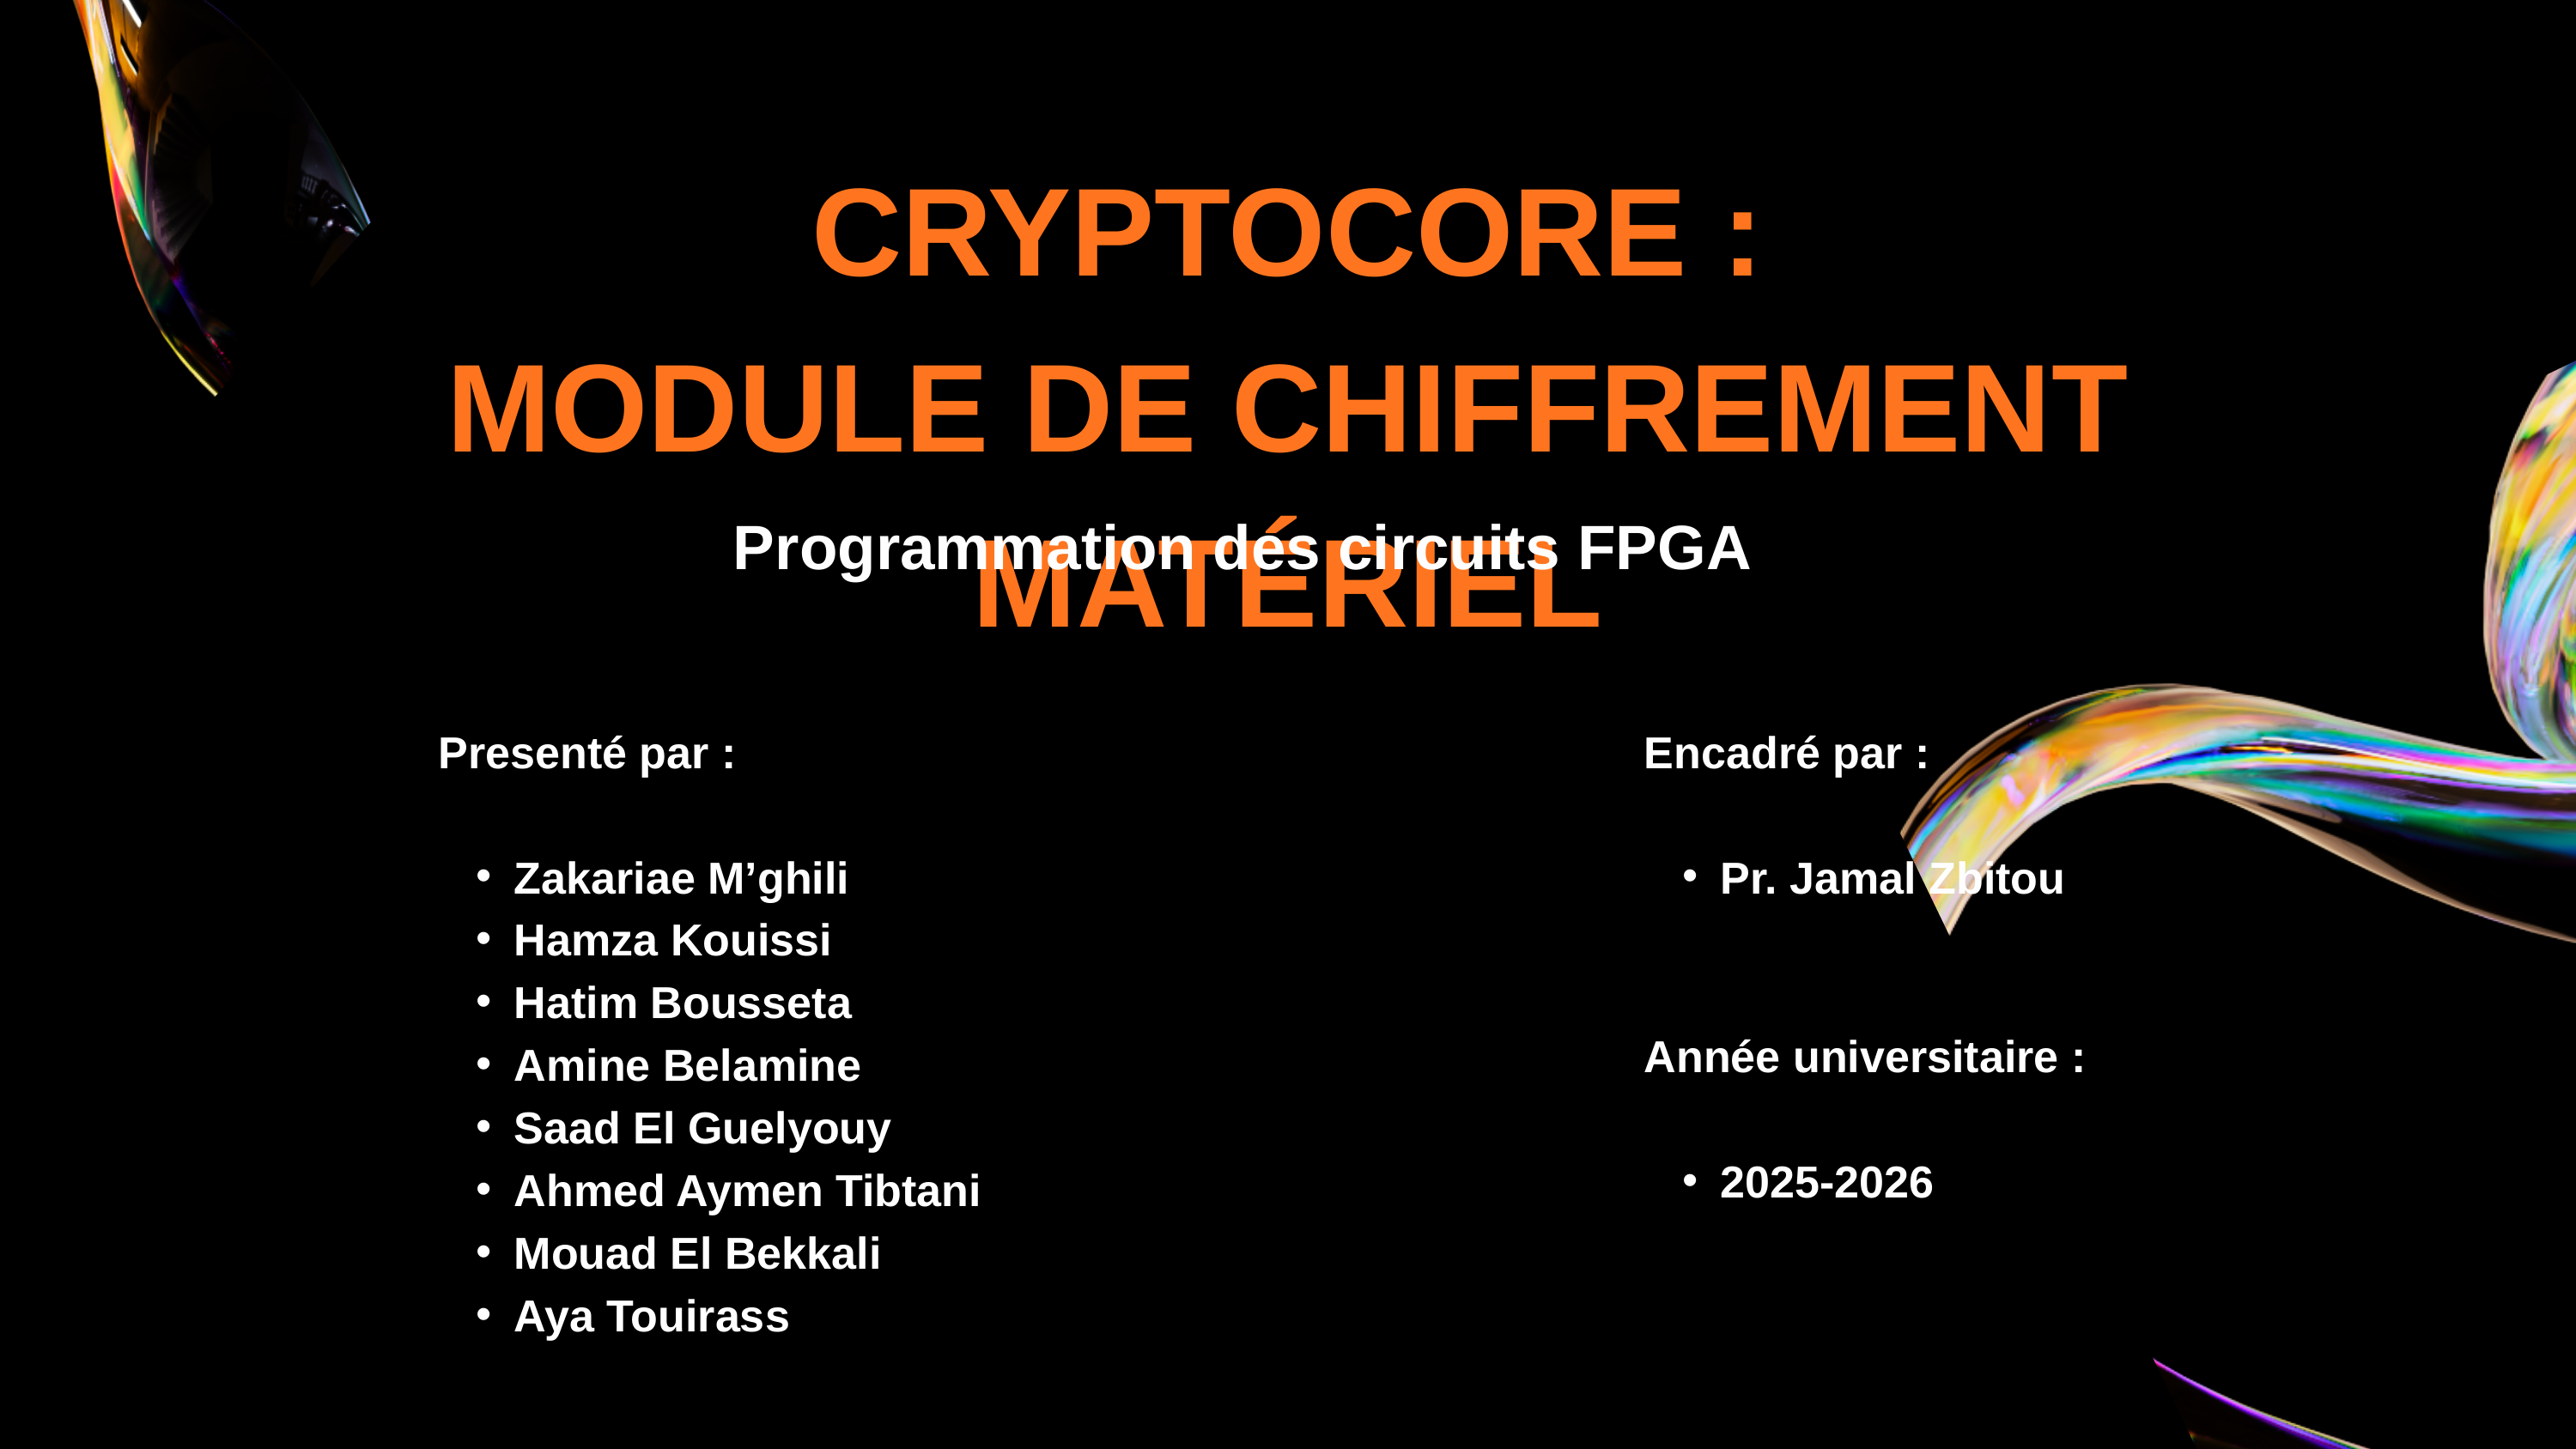

CRYPTOCORE :
MODULE DE CHIFFREMENT MATÉRIEL

Programmation des circuits FPGA
Presenté par :

Zakariae M’ghili
Hamza Kouissi
Hatim Bousseta
Amine Belamine
Saad El Guelyouy
Ahmed Aymen Tibtani
Mouad El Bekkali
Aya Touirass
Encadré par :

Pr. Jamal Zbitou
Année universitaire :

2025-2026